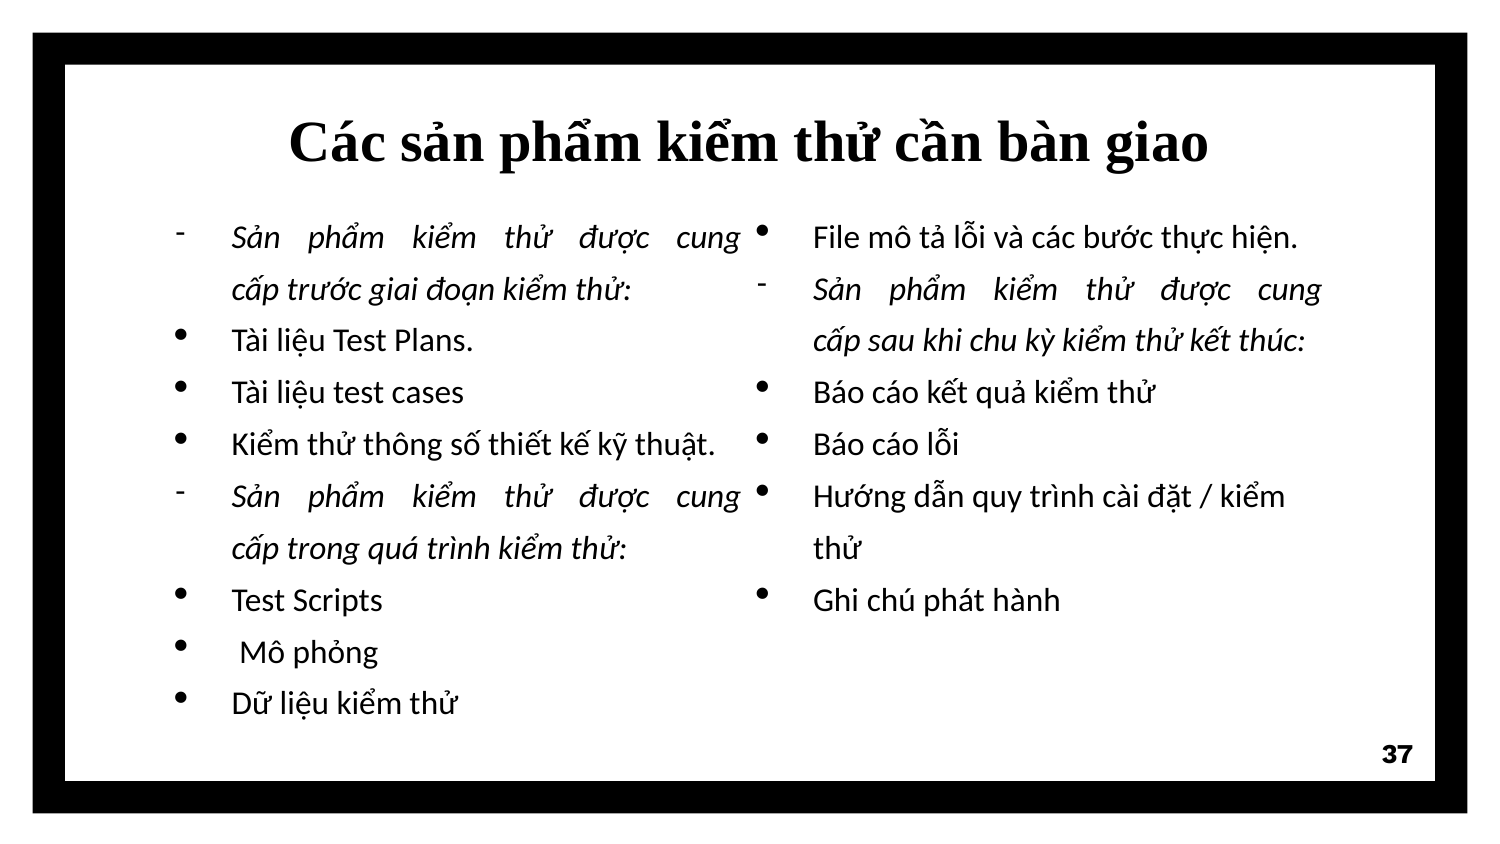

# Các sản phẩm kiểm thử cần bàn giao
Sản phẩm kiểm thử được cung cấp trước giai đoạn kiểm thử:
Tài liệu Test Plans.
Tài liệu test cases
Kiểm thử thông số thiết kế kỹ thuật.
Sản phẩm kiểm thử được cung cấp trong quá trình kiểm thử:
Test Scripts
 Mô phỏng
Dữ liệu kiểm thử
File mô tả lỗi và các bước thực hiện.
Sản phẩm kiểm thử được cung cấp sau khi chu kỳ kiểm thử kết thúc:
Báo cáo kết quả kiểm thử
Báo cáo lỗi
Hướng dẫn quy trình cài đặt / kiểm thử
Ghi chú phát hành
37